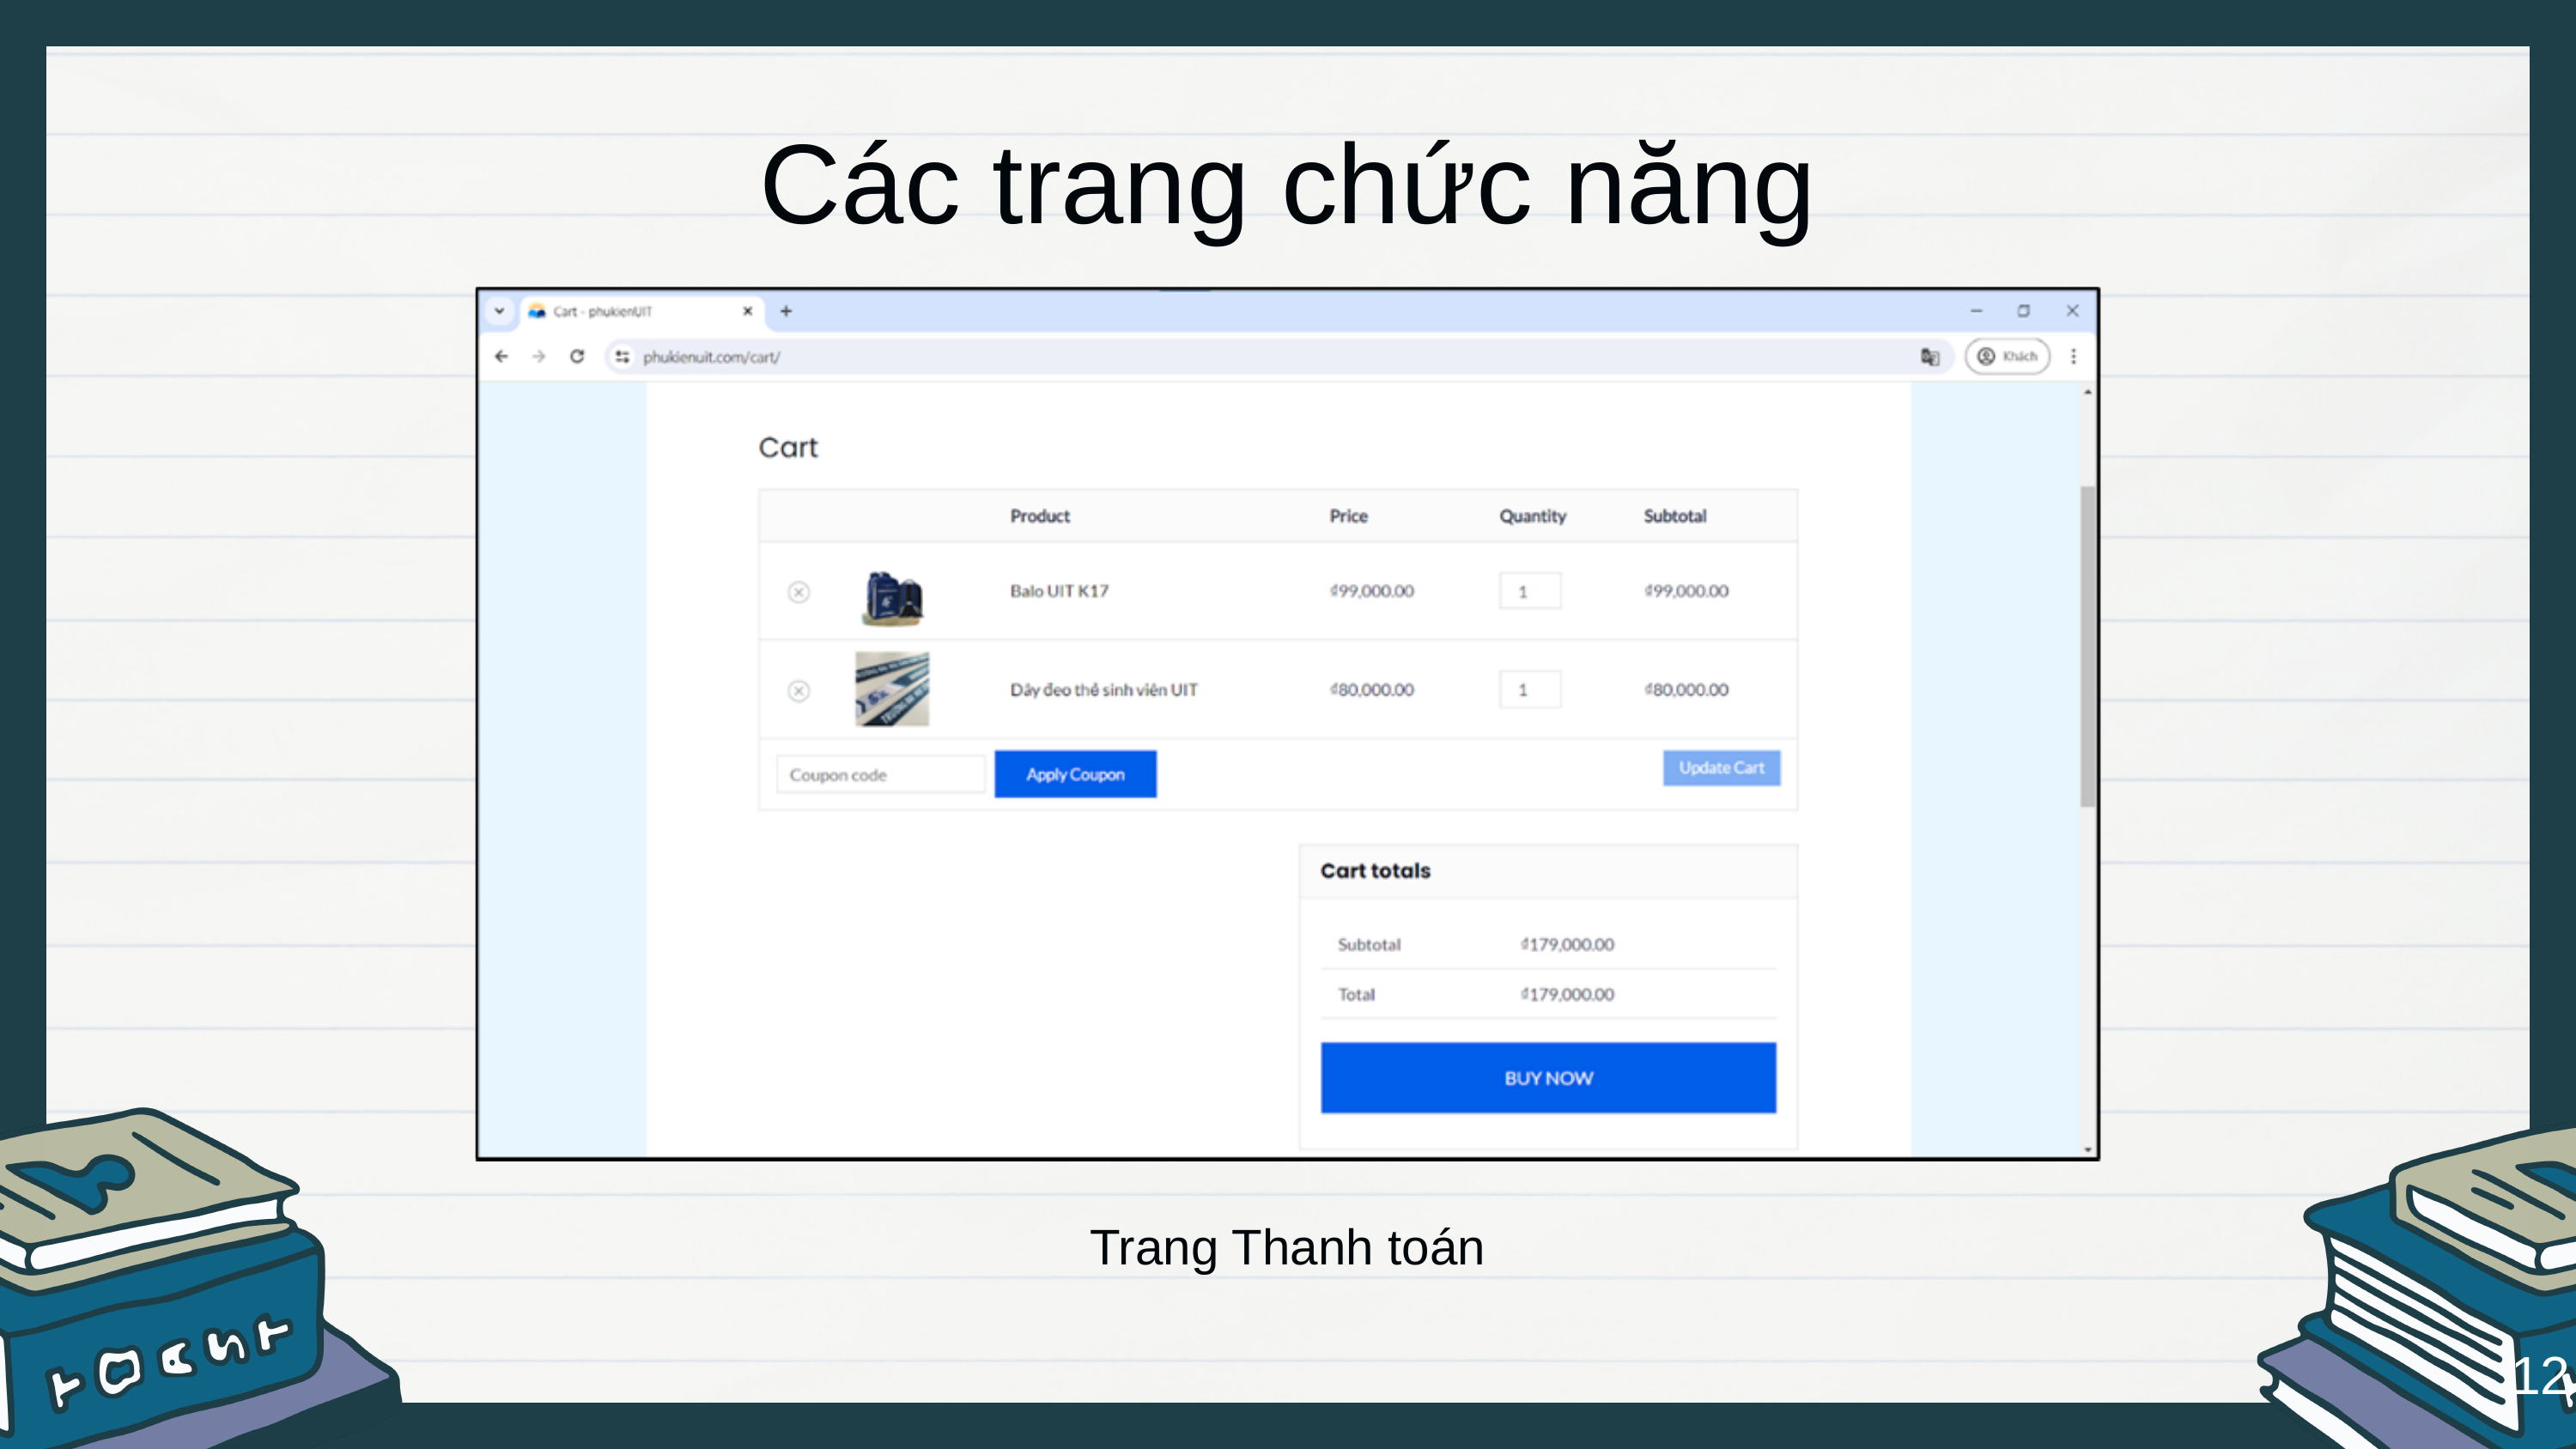

Các trang chức năng

Trang Thanh toán
12